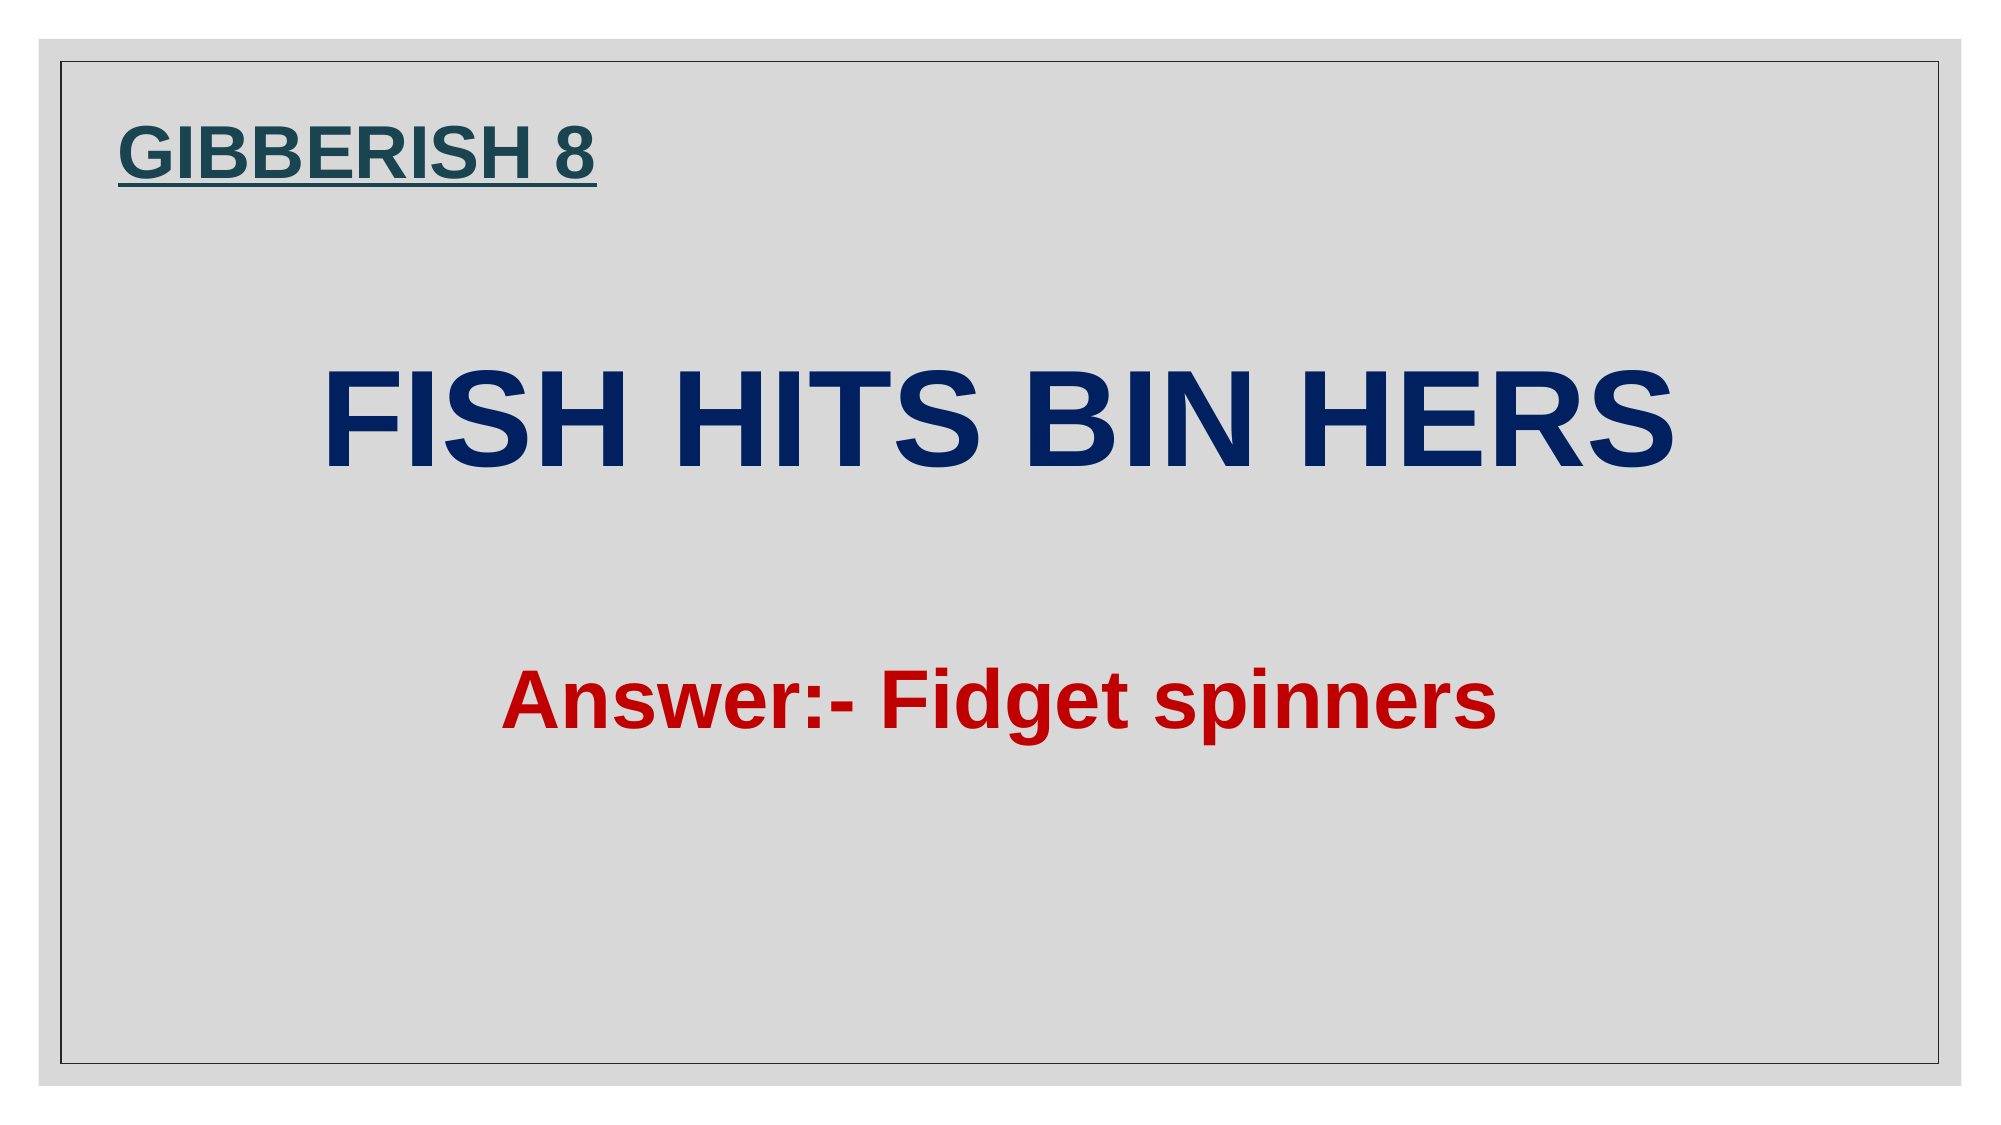

GIBBERISH 8
FISH HITS BIN HERS
Answer:- Fidget spinners